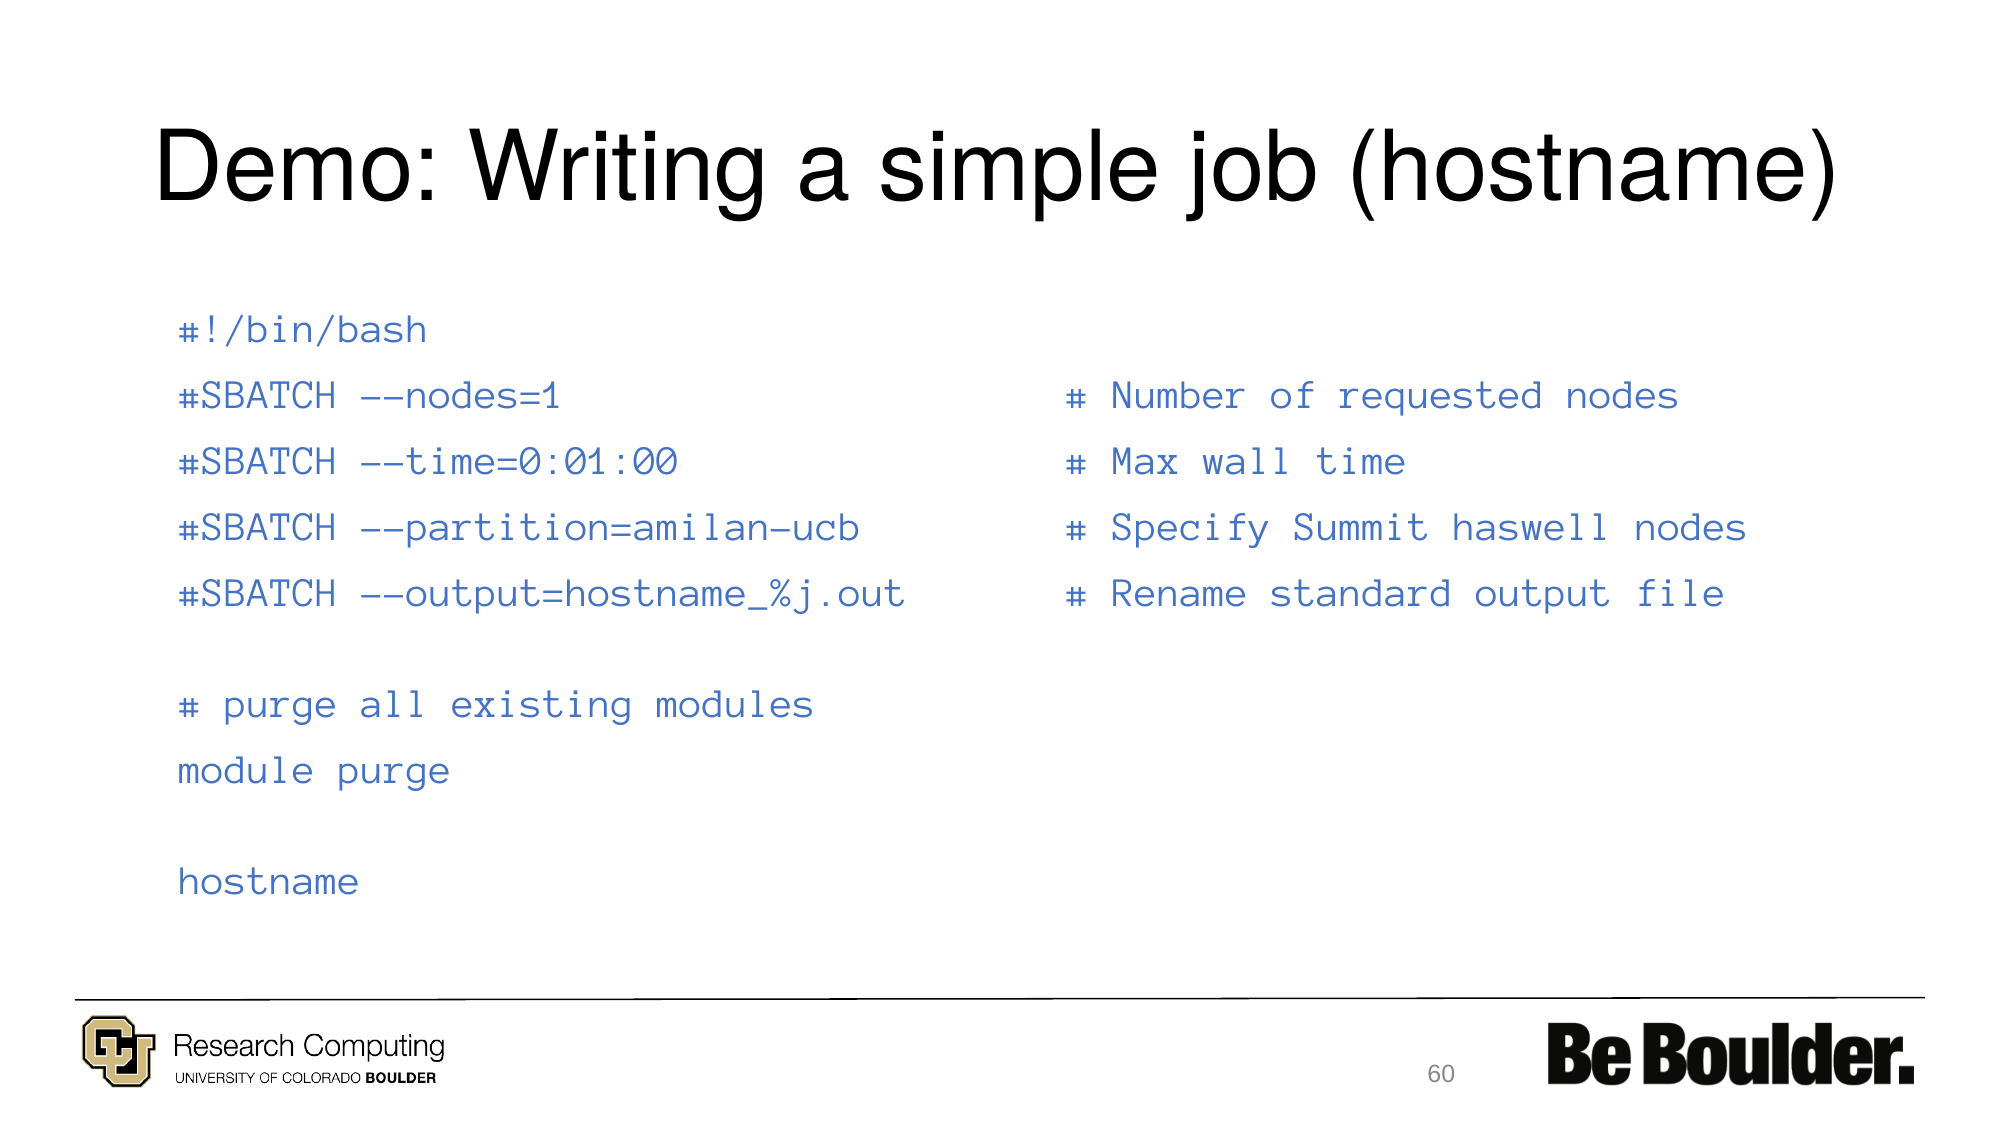

# Demo: Writing a simple job (hostname)
#!/bin/bash
#SBATCH --nodes=1                      # Number of requested nodes
#SBATCH --time=0:01:00                 # Max wall time
#SBATCH --partition=amilan-ucb         # Specify Summit haswell nodes
#SBATCH --output=hostname_%j.out       # Rename standard output file
# purge all existing modules
module purge
hostname

60